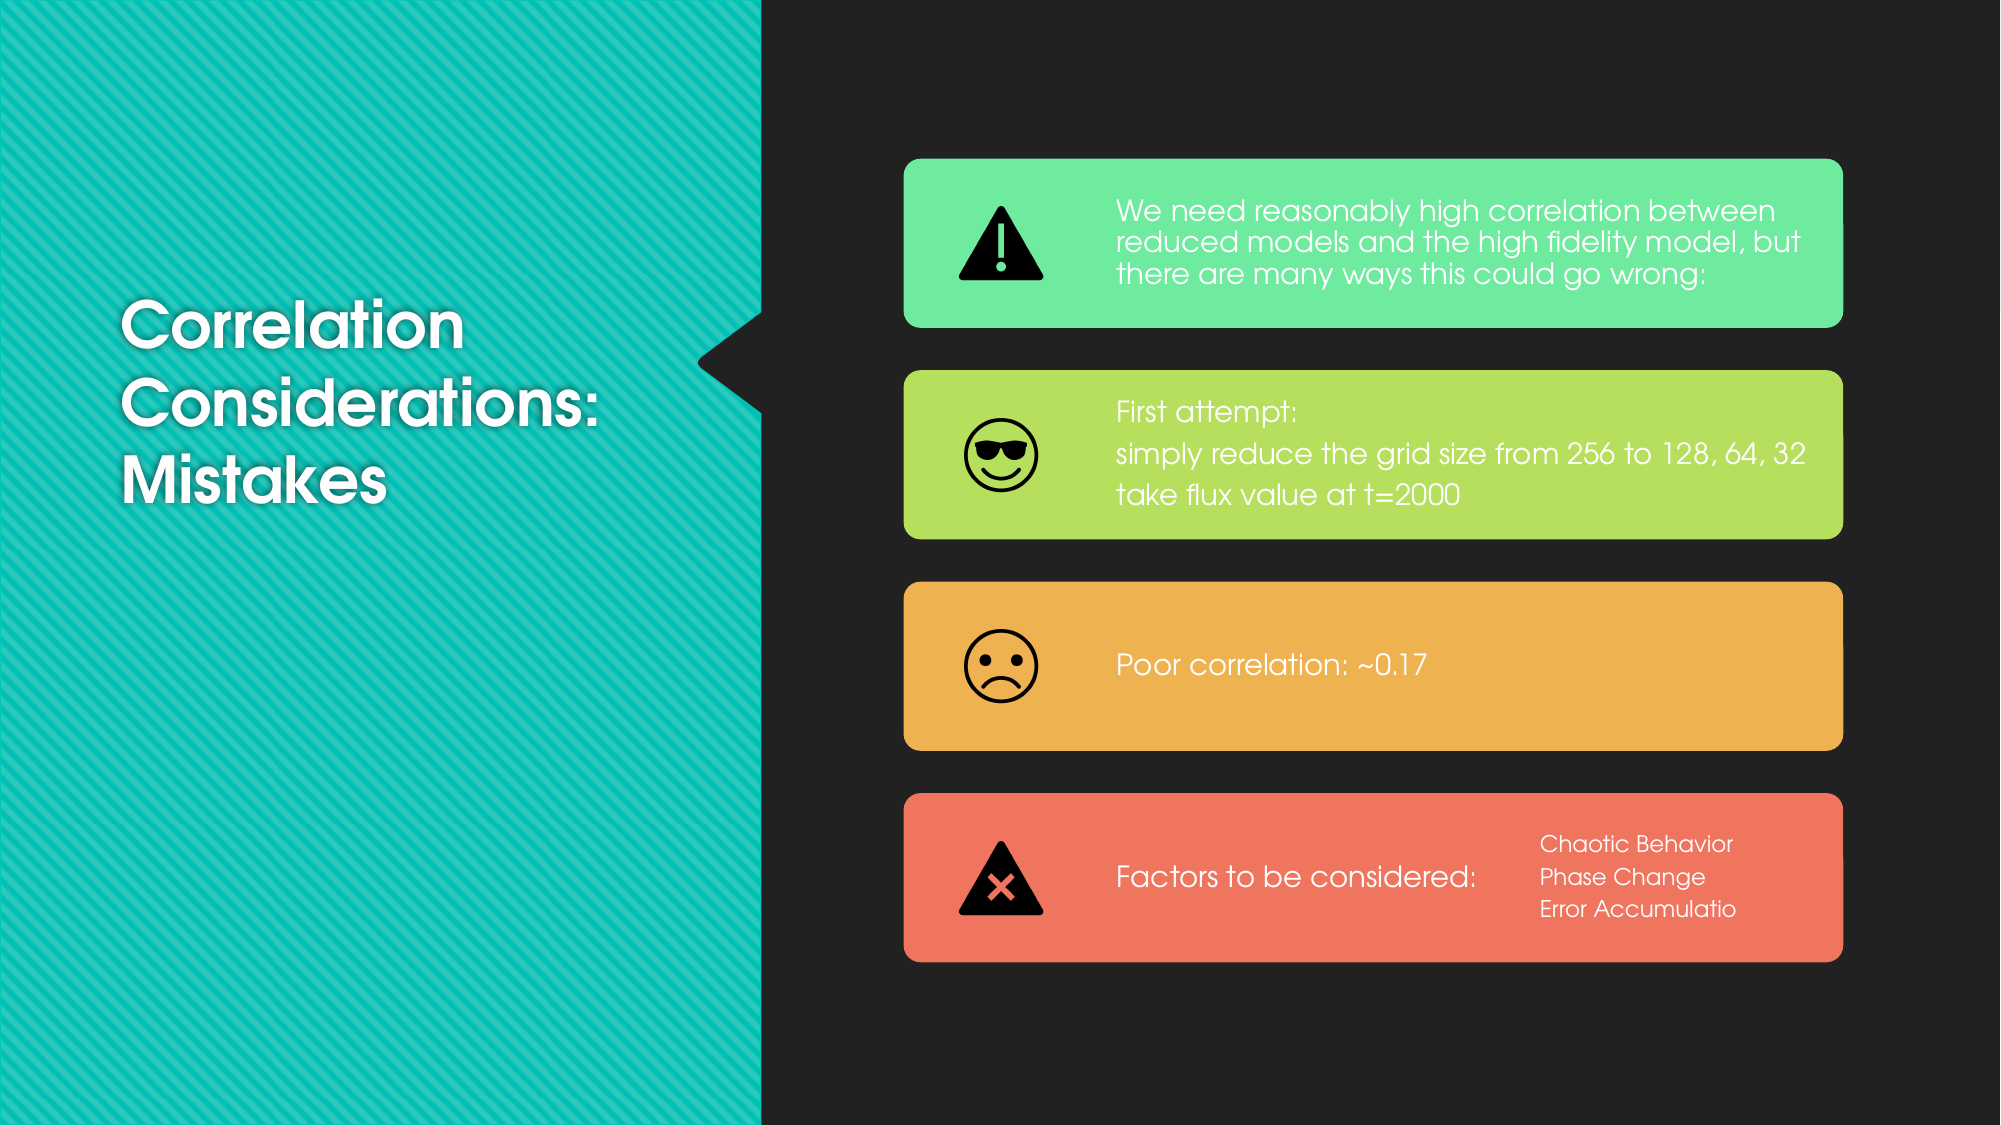

We need reasonably high correlation between reduced models and the high fidelity model, but there are many ways this could go wrong:
First attempt:
simply reduce the grid size from 256 to 128, 64, 32
take flux value at t=2000
Poor correlation: ~0.17
Factors to be considered:
Chaotic Behavior
Phase Change
Error Accumulatio
# Correlation Considerations: Mistakes